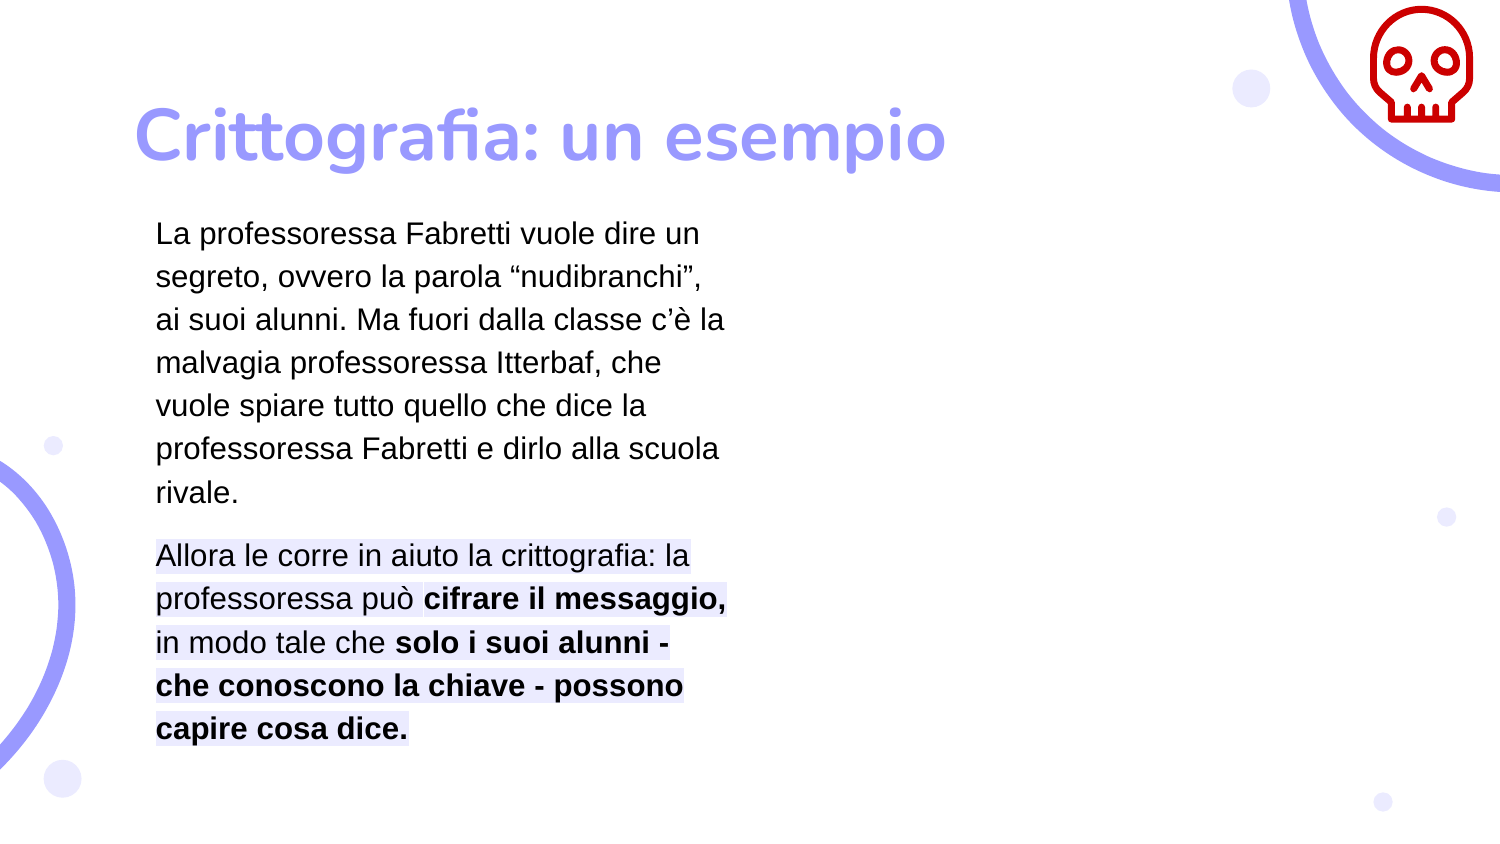

# Crittografia: un esempio
La professoressa Fabretti vuole dire un segreto, ovvero la parola “nudibranchi”, ai suoi alunni. Ma fuori dalla classe c’è la malvagia professoressa Itterbaf, che vuole spiare tutto quello che dice la professoressa Fabretti e dirlo alla scuola rivale.
Allora le corre in aiuto la crittografia: la professoressa può cifrare il messaggio, in modo tale che solo i suoi alunni - che conoscono la chiave - possono capire cosa dice.